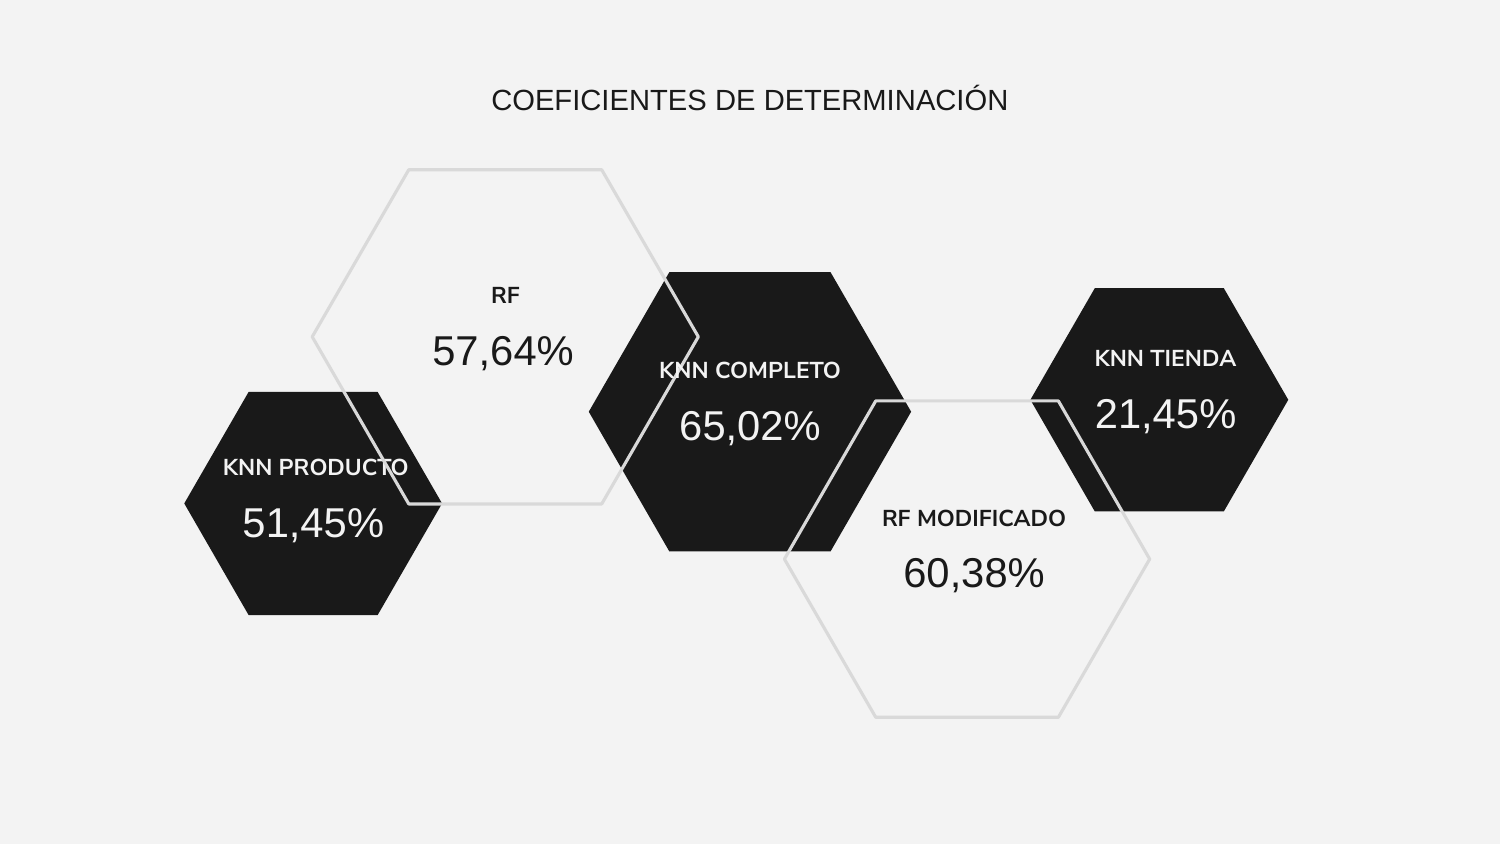

# COEFICIENTES DE DETERMINACIÓN

RF

57,64%
KNN TIENDA
KNN COMPLETO
21,45%
65,02%

KNN PRODUCTO
51,45%
RF MODIFICADO
60,38%